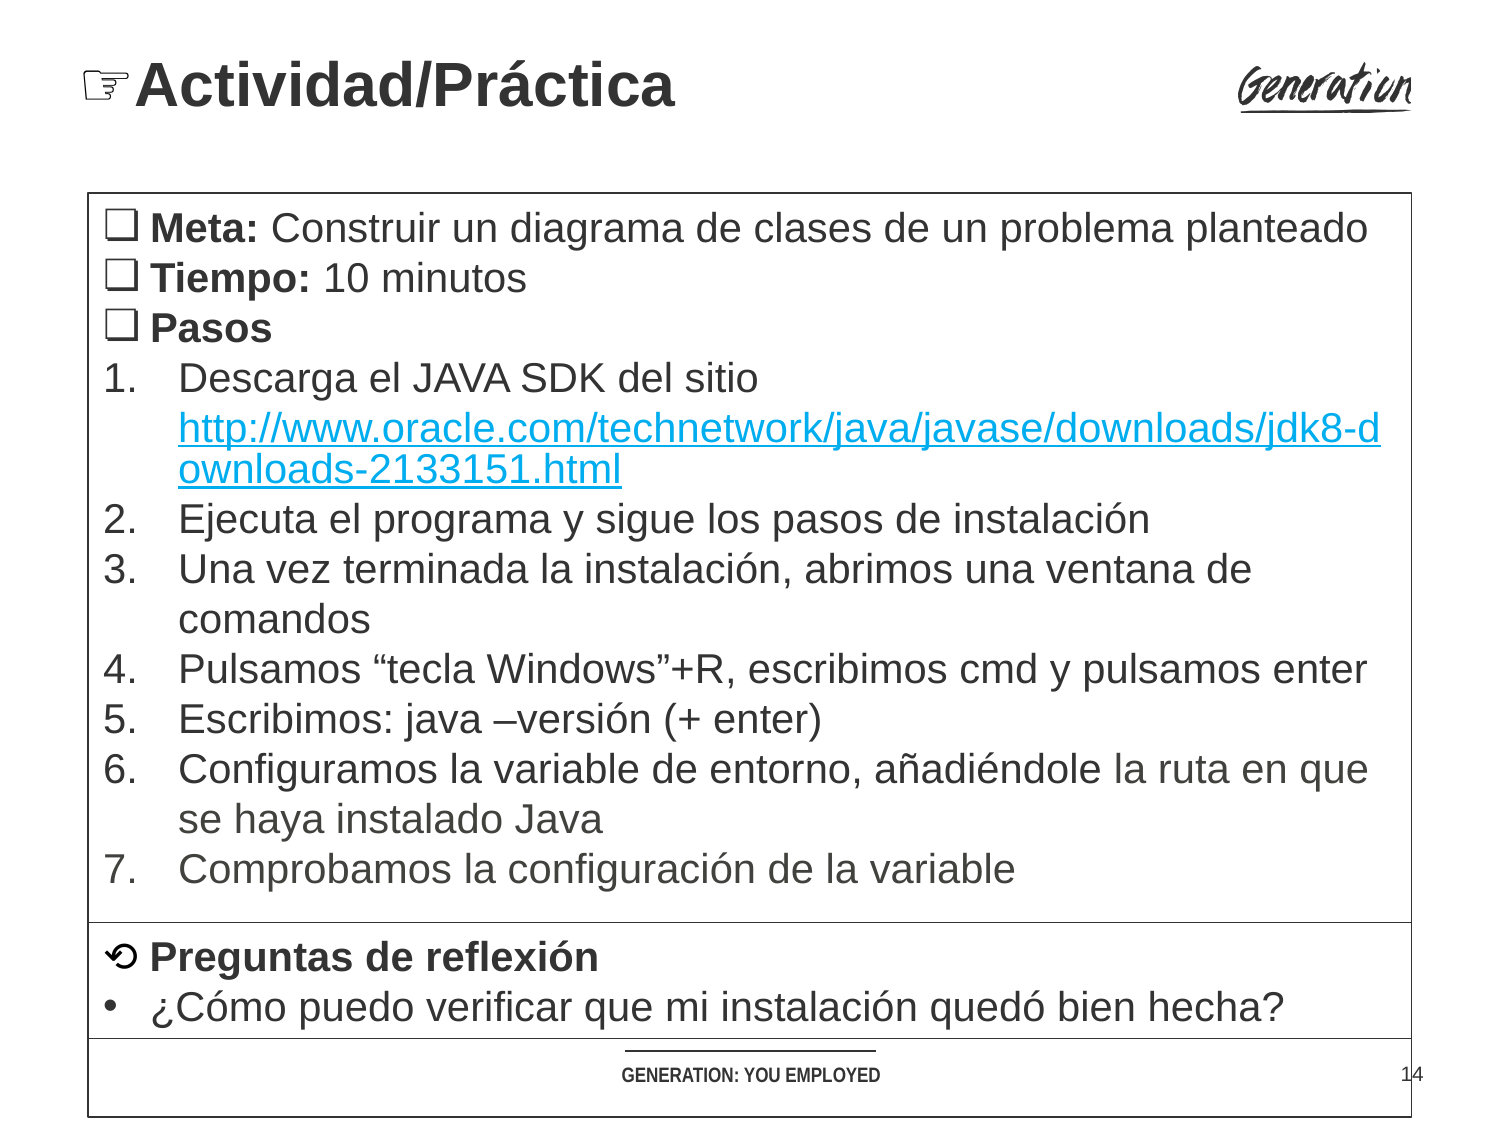

# ☞Actividad/Práctica
Meta: Construir un diagrama de clases de un problema planteado
Tiempo: 10 minutos
Pasos
Descarga el JAVA SDK del sitio http://www.oracle.com/technetwork/java/javase/downloads/jdk8-downloads-2133151.html
Ejecuta el programa y sigue los pasos de instalación
Una vez terminada la instalación, abrimos una ventana de comandos
Pulsamos “tecla Windows”+R, escribimos cmd y pulsamos enter
Escribimos: java –versión (+ enter)
Configuramos la variable de entorno, añadiéndole la ruta en que se haya instalado Java
Comprobamos la configuración de la variable

⟲ Preguntas de reflexión
¿Cómo puedo verificar que mi instalación quedó bien hecha?